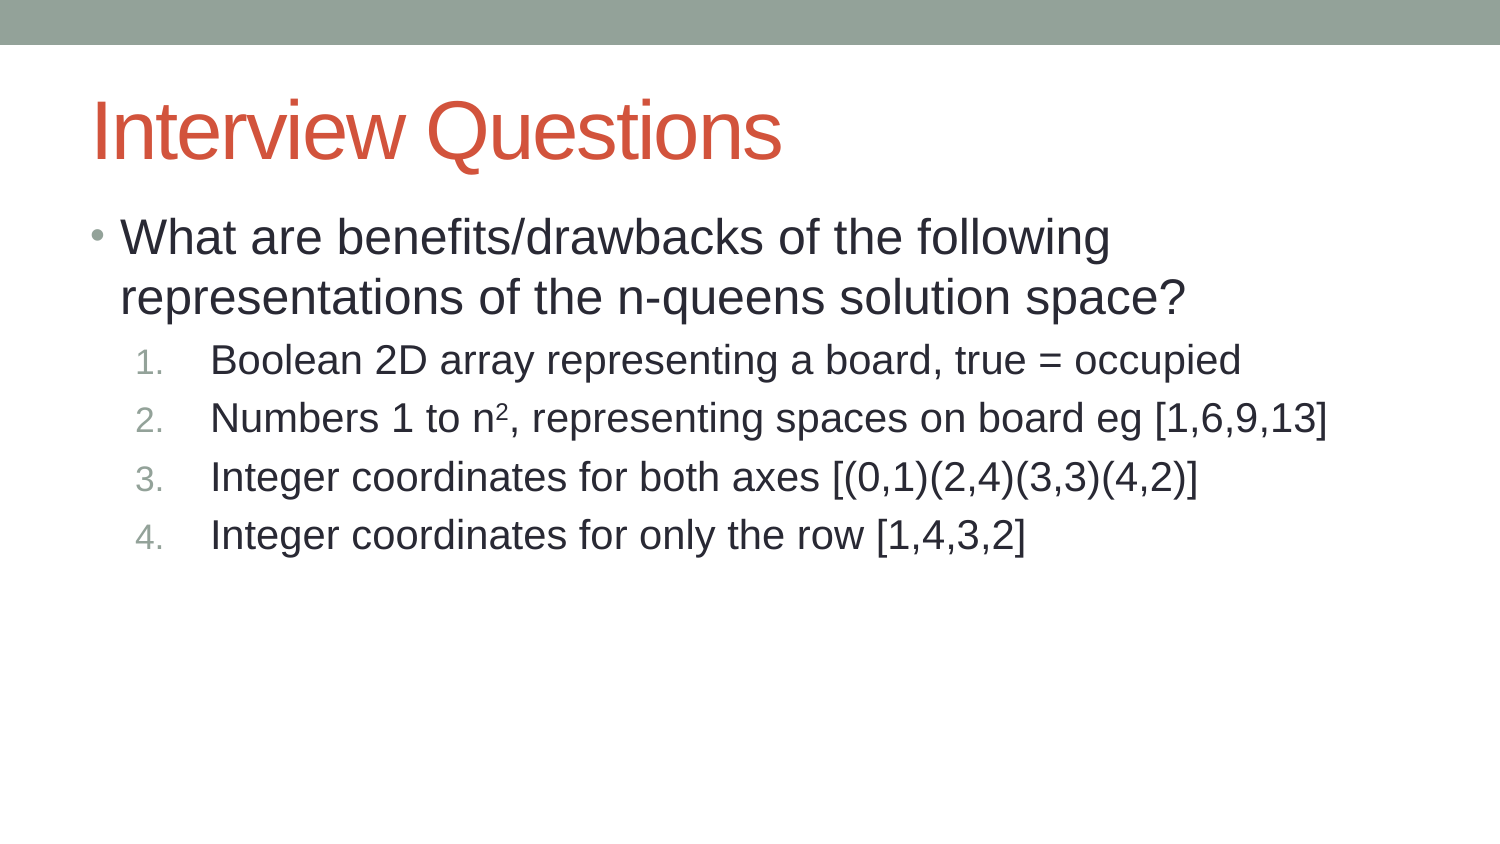

# Interview Questions
What are benefits/drawbacks of the following representations of the n-queens solution space?
Boolean 2D array representing a board, true = occupied
Numbers 1 to n2, representing spaces on board eg [1,6,9,13]
Integer coordinates for both axes [(0,1)(2,4)(3,3)(4,2)]
Integer coordinates for only the row [1,4,3,2]